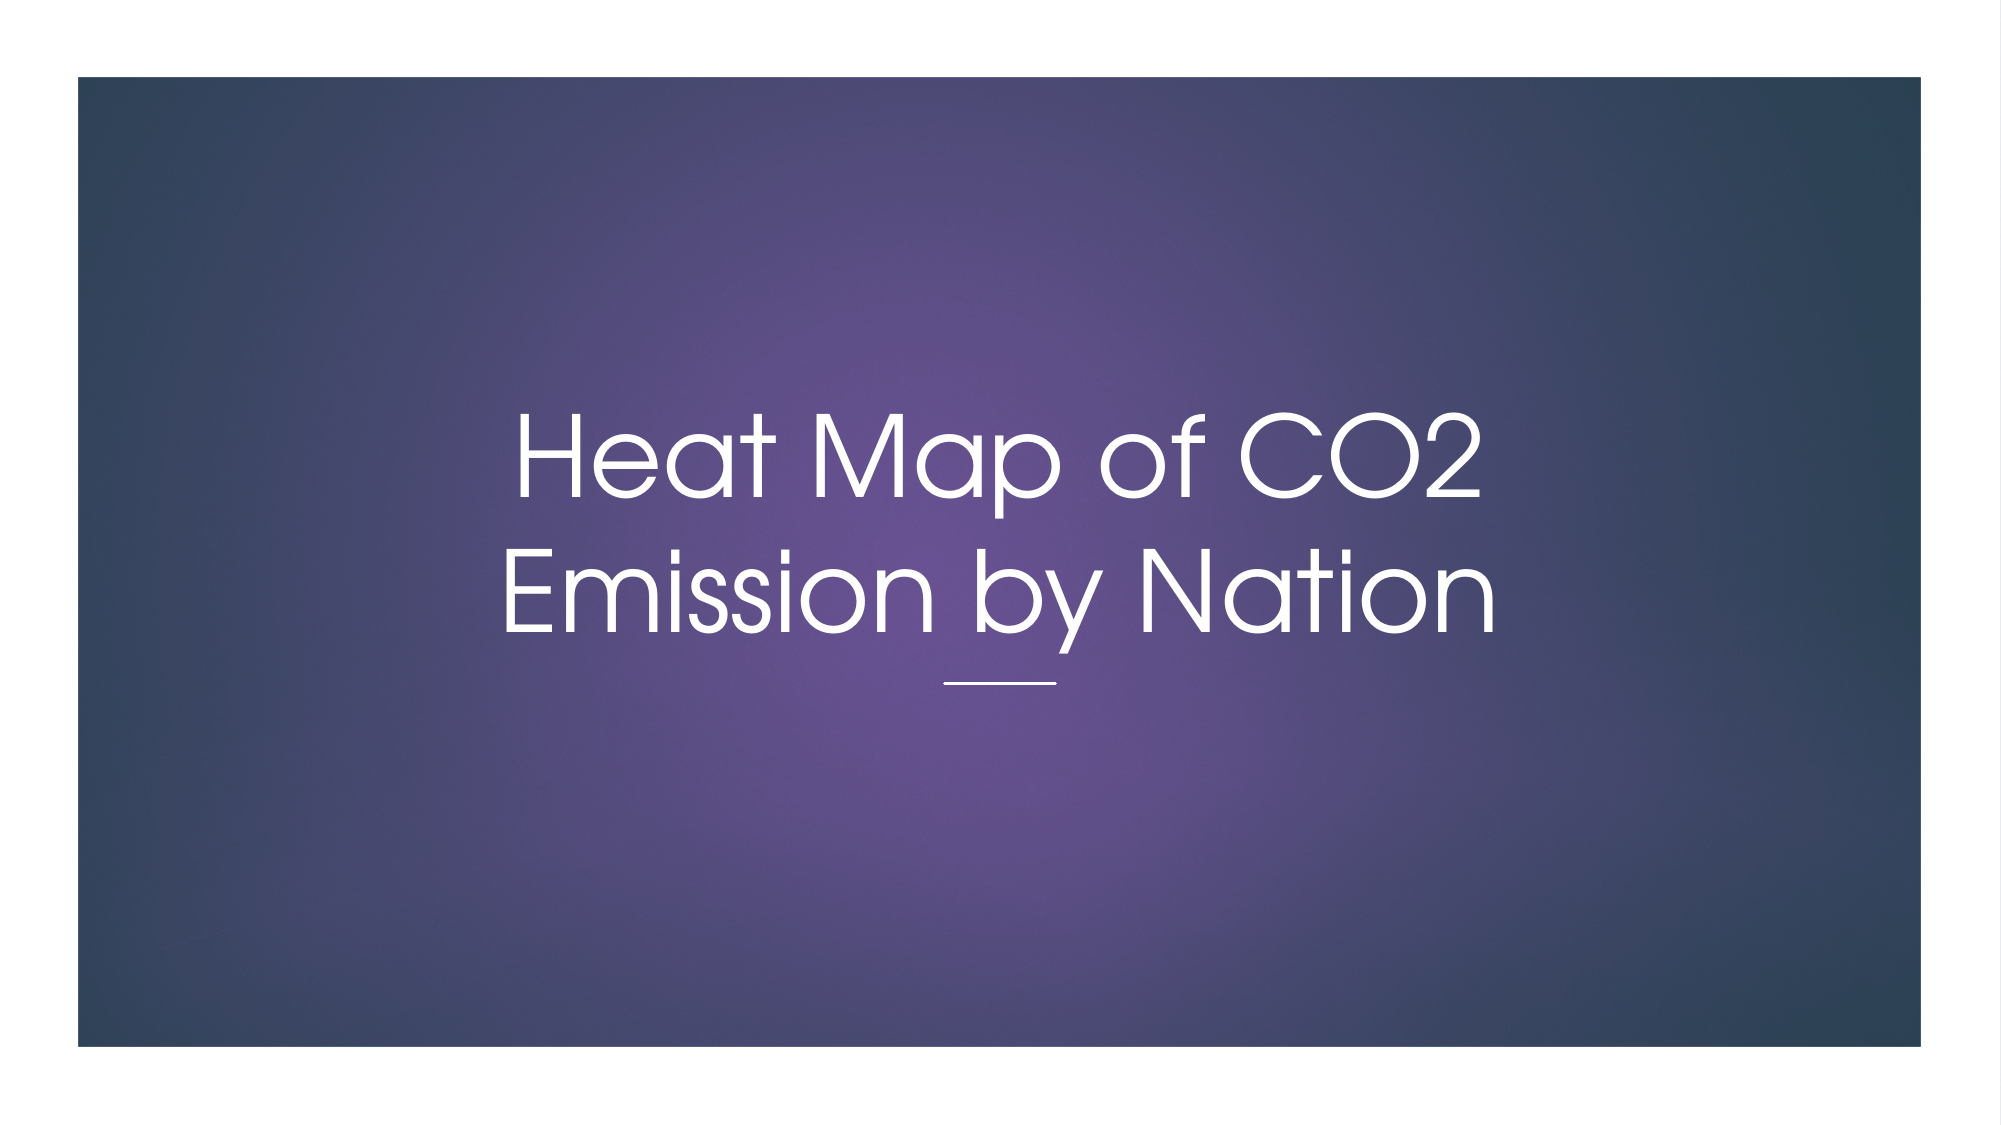

# Heat Map of CO2 Emission by Nation